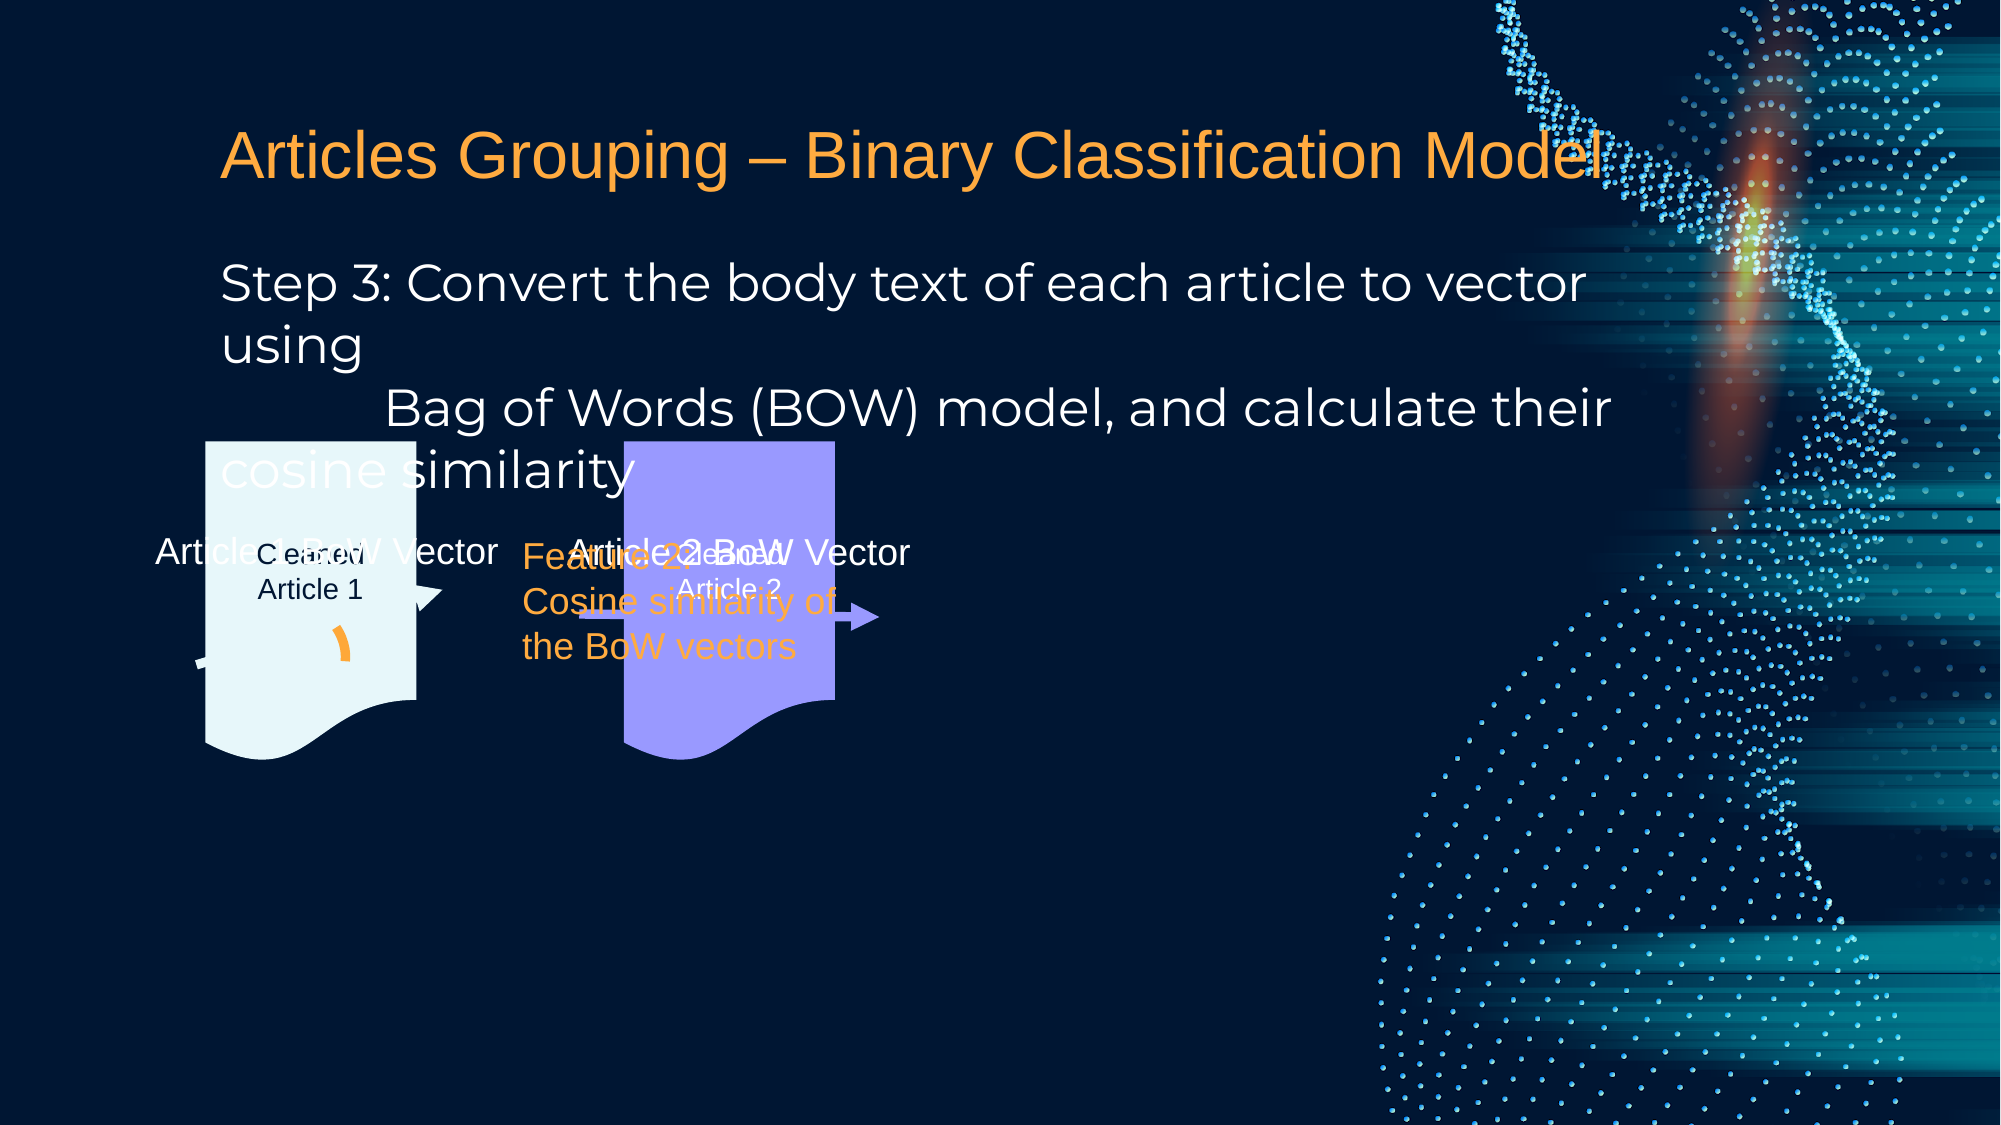

# Articles Grouping – Binary Classification Model
Step 3: Convert the body text of each article to vector using
	 Bag of Words (BOW) model, and calculate their cosine similarity
Cleaned
Article 1
Cleaned
Article 2
Article 2 BoW Vector
Article 1 BoW Vector
Feature 2:
Cosine similarity of the BoW vectors